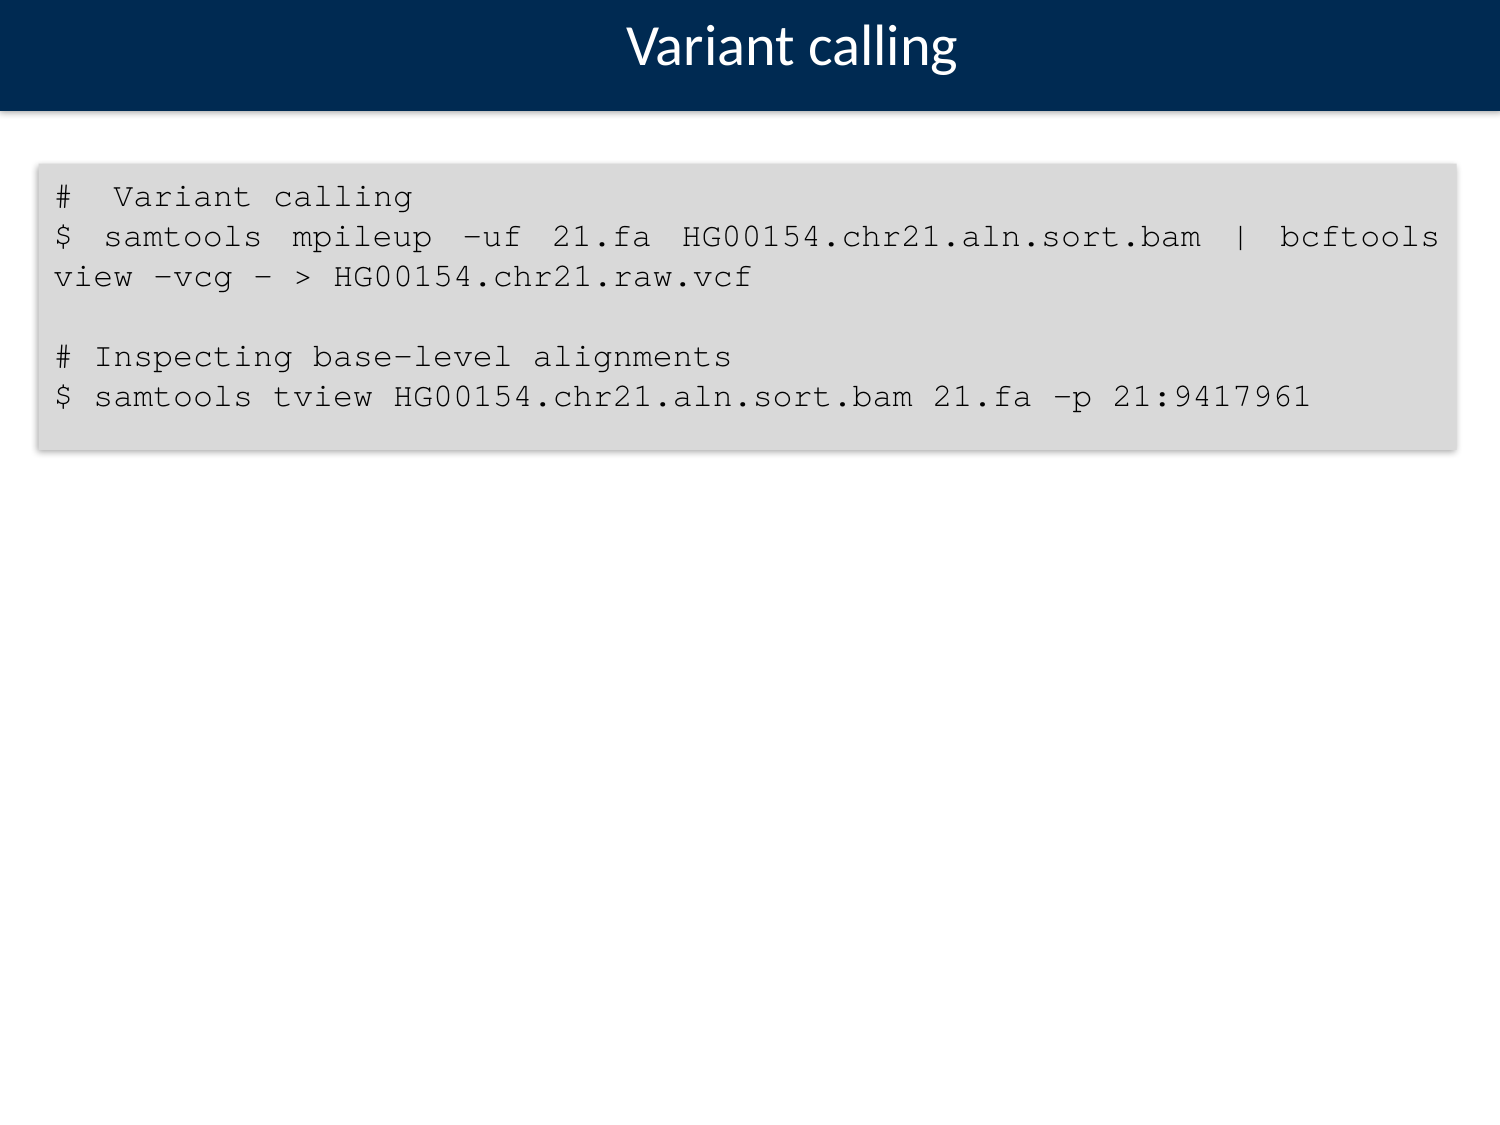

Variant calling
#  Variant calling
$ samtools mpileup -uf 21.fa HG00154.chr21.aln.sort.bam | bcftools view -vcg - > HG00154.chr21.raw.vcf

# Inspecting base-level alignments
$ samtools tview HG00154.chr21.aln.sort.bam 21.fa -p 21:9417961